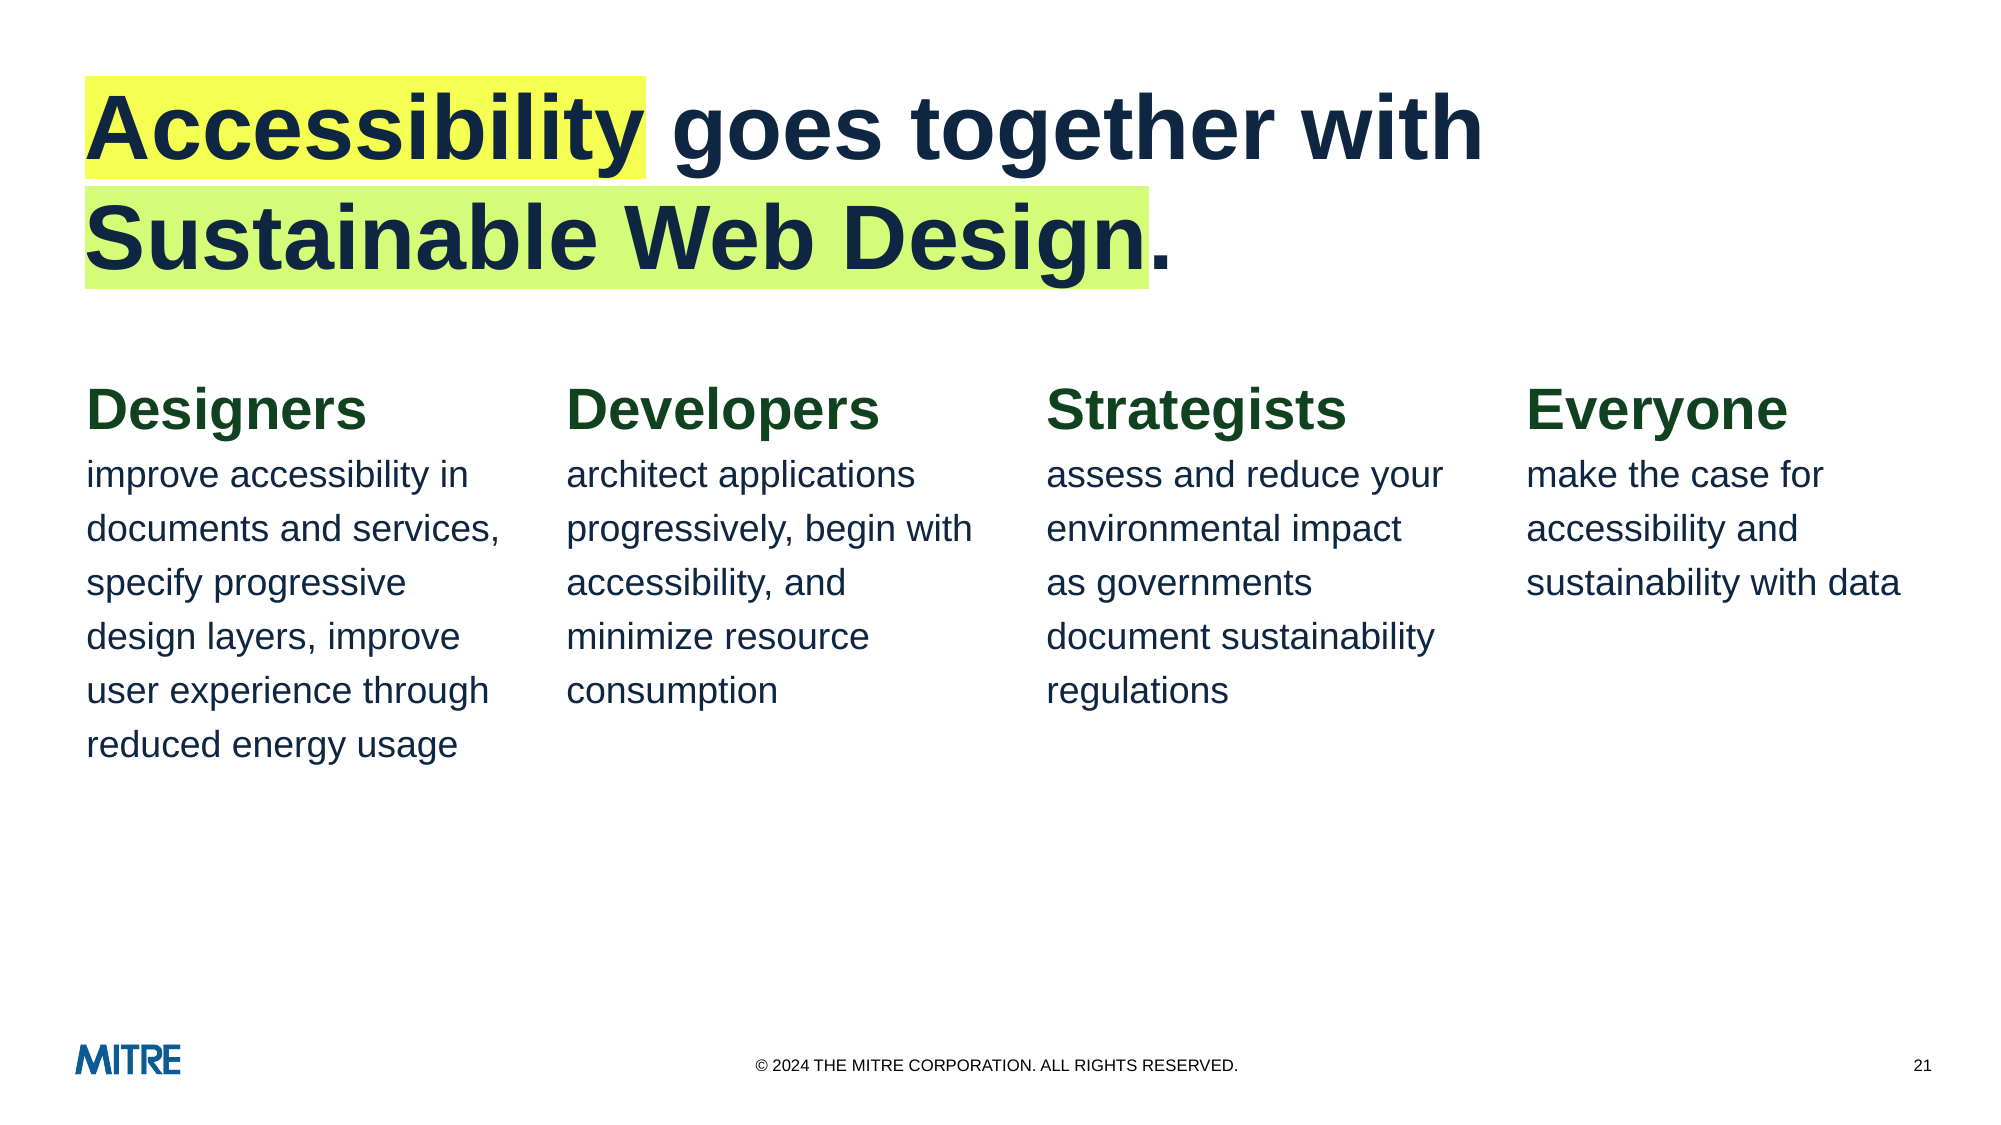

# Accessibility goes together with Sustainable Web Design.
Designers
improve accessibility in documents and services, specify progressive design layers, improve user experience through reduced energy usage
Developers
architect applications progressively, begin with accessibility, and minimize resource consumption
Strategists
assess and reduce your environmental impact
as governments document sustainability regulations
Everyone
make the case for accessibility and sustainability with data
© 2024 THE MITRE CORPORATION. ALL RIGHTS RESERVED.
21